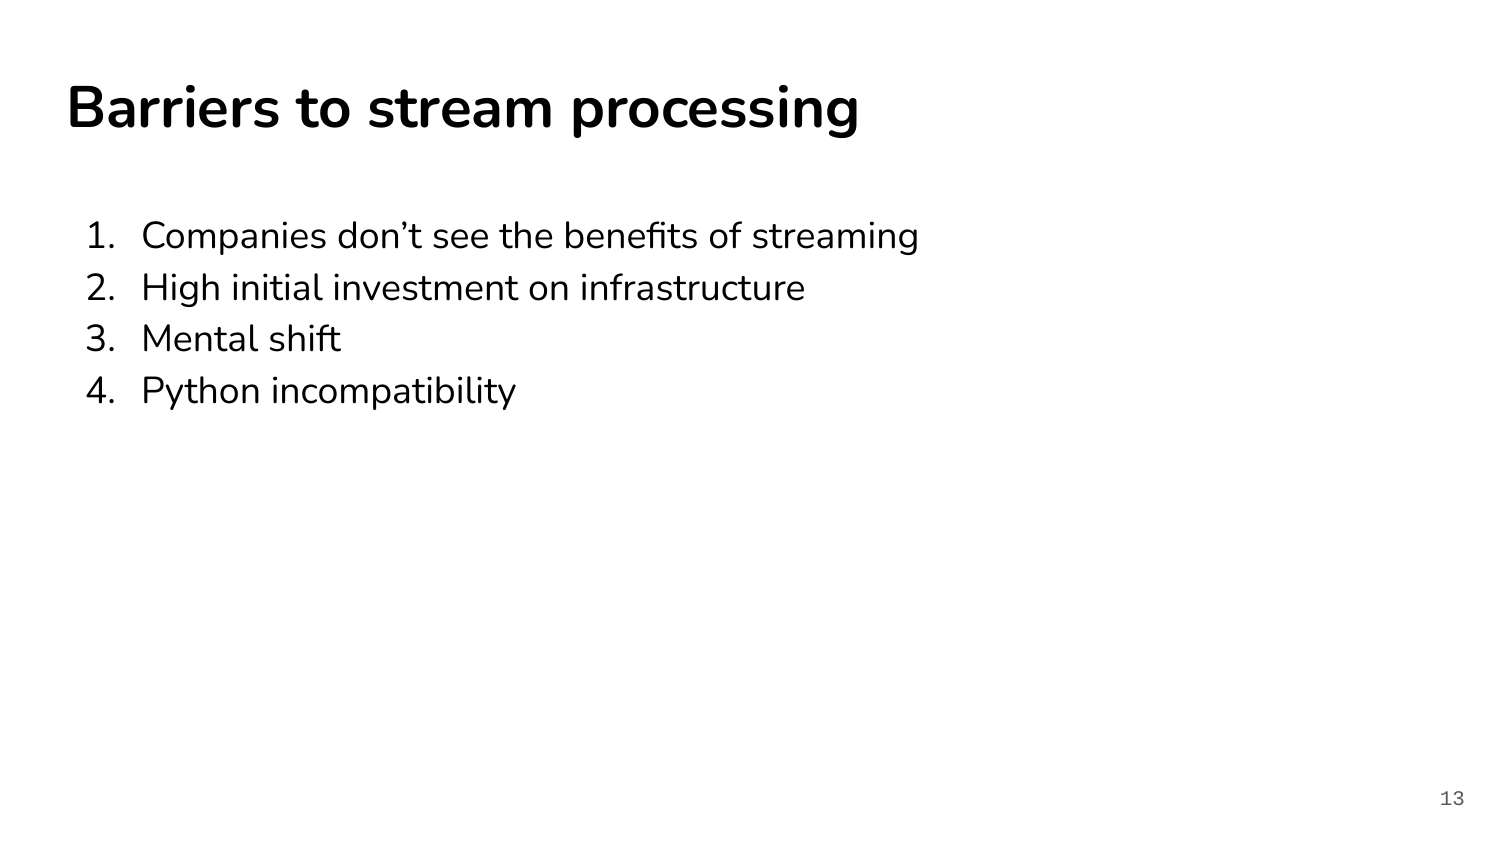

# Barriers to stream processing
Companies don’t see the benefits of streaming
High initial investment on infrastructure
Mental shift
Python incompatibility
13